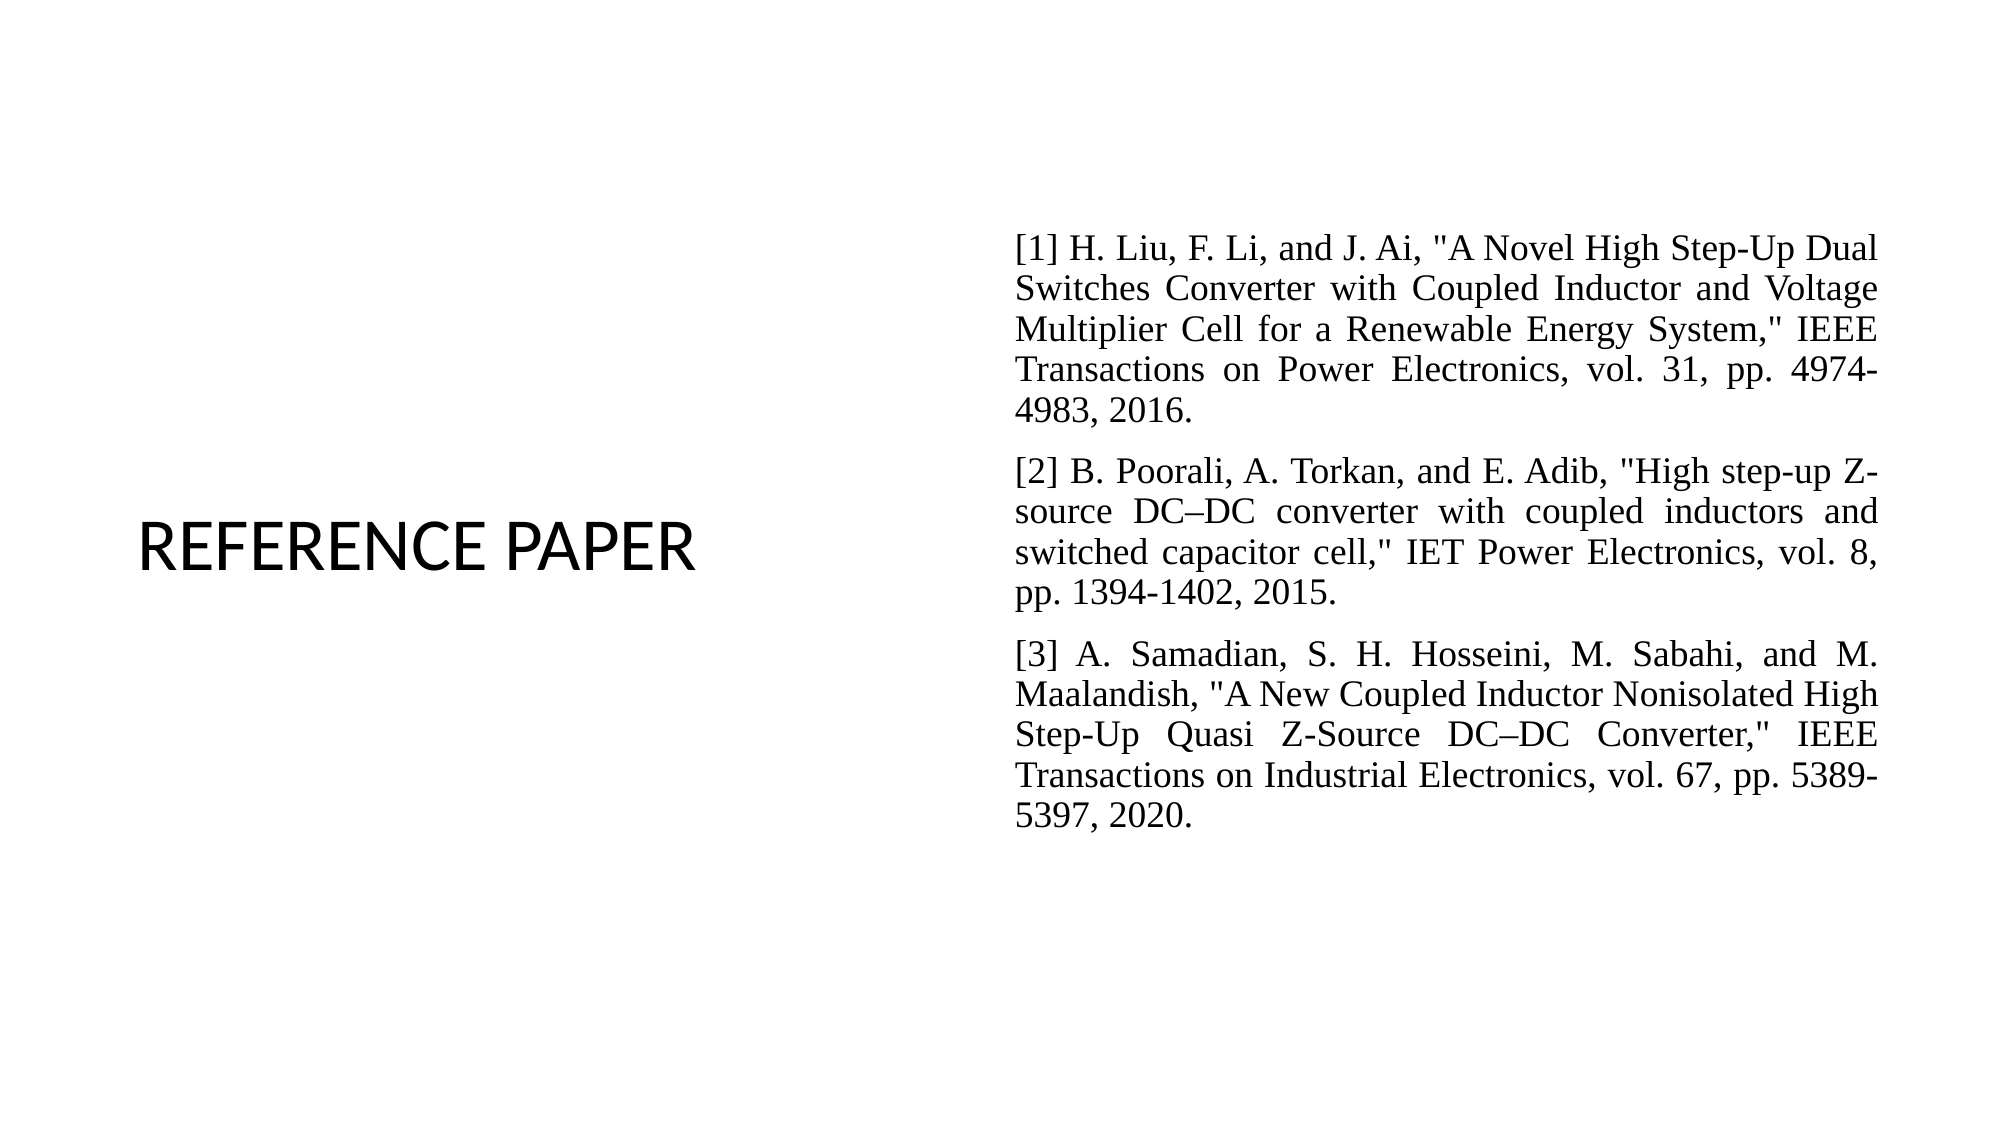

REFERENCE PAPER
[1] H. Liu, F. Li, and J. Ai, "A Novel High Step-Up Dual Switches Converter with Coupled Inductor and Voltage Multiplier Cell for a Renewable Energy System," IEEE Transactions on Power Electronics, vol. 31, pp. 4974-4983, 2016.
[2] B. Poorali, A. Torkan, and E. Adib, "High step-up Z-source DC–DC converter with coupled inductors and switched capacitor cell," IET Power Electronics, vol. 8, pp. 1394-1402, 2015.
[3] A. Samadian, S. H. Hosseini, M. Sabahi, and M. Maalandish, "A New Coupled Inductor Nonisolated High Step-Up Quasi Z-Source DC–DC Converter," IEEE Transactions on Industrial Electronics, vol. 67, pp. 5389-5397, 2020.